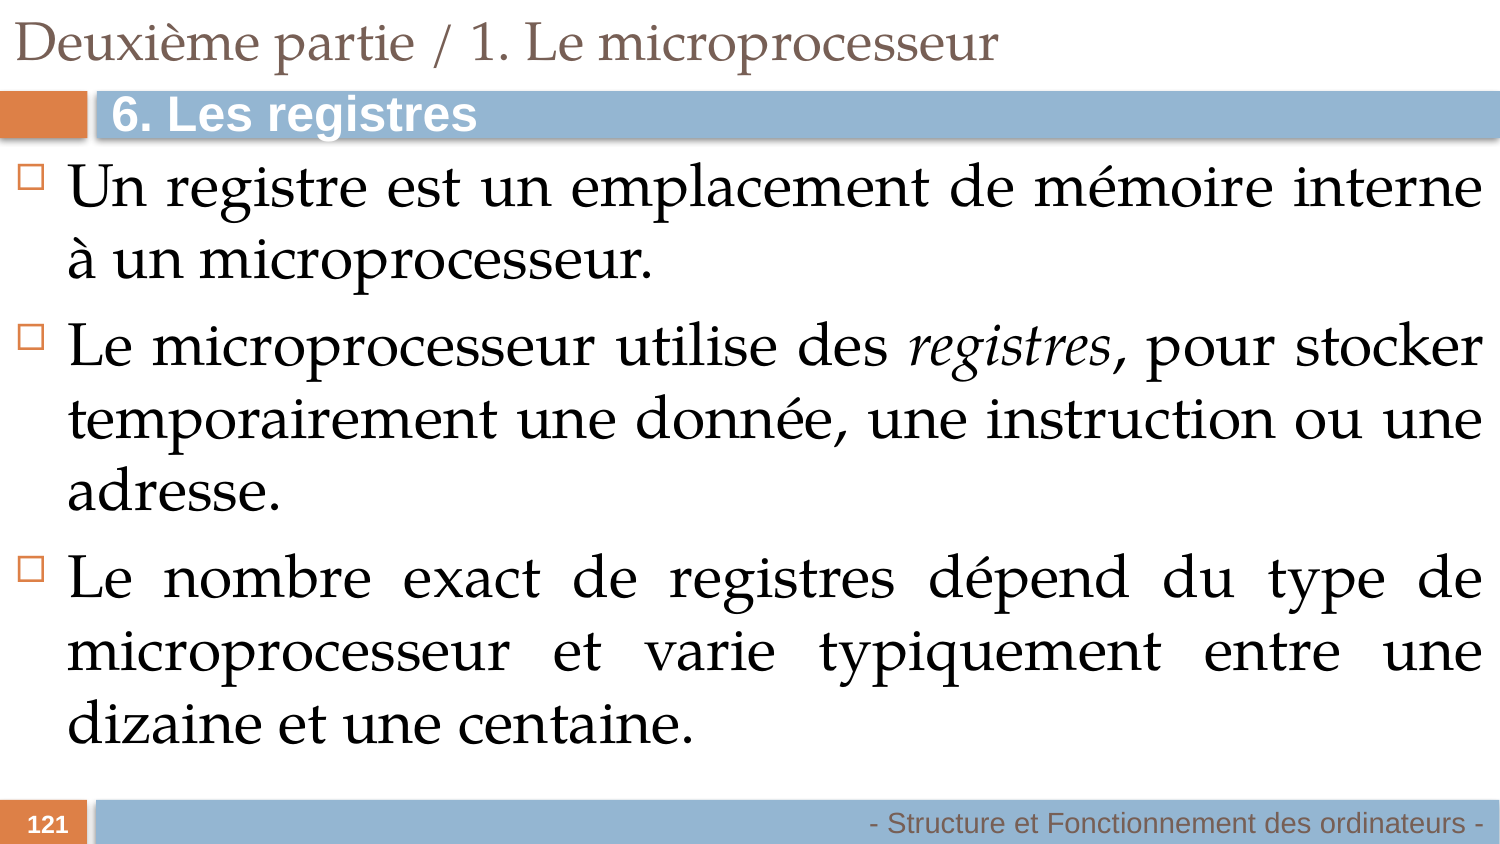

# Deuxième partie / 1. Le microprocesseur
6. Les registres
Un registre est un emplacement de mémoire interne à un microprocesseur.
Le microprocesseur utilise des registres, pour stocker temporairement une donnée, une instruction ou une adresse.
Le nombre exact de registres dépend du type de microprocesseur et varie typiquement entre une dizaine et une centaine.
- Structure et Fonctionnement des ordinateurs -